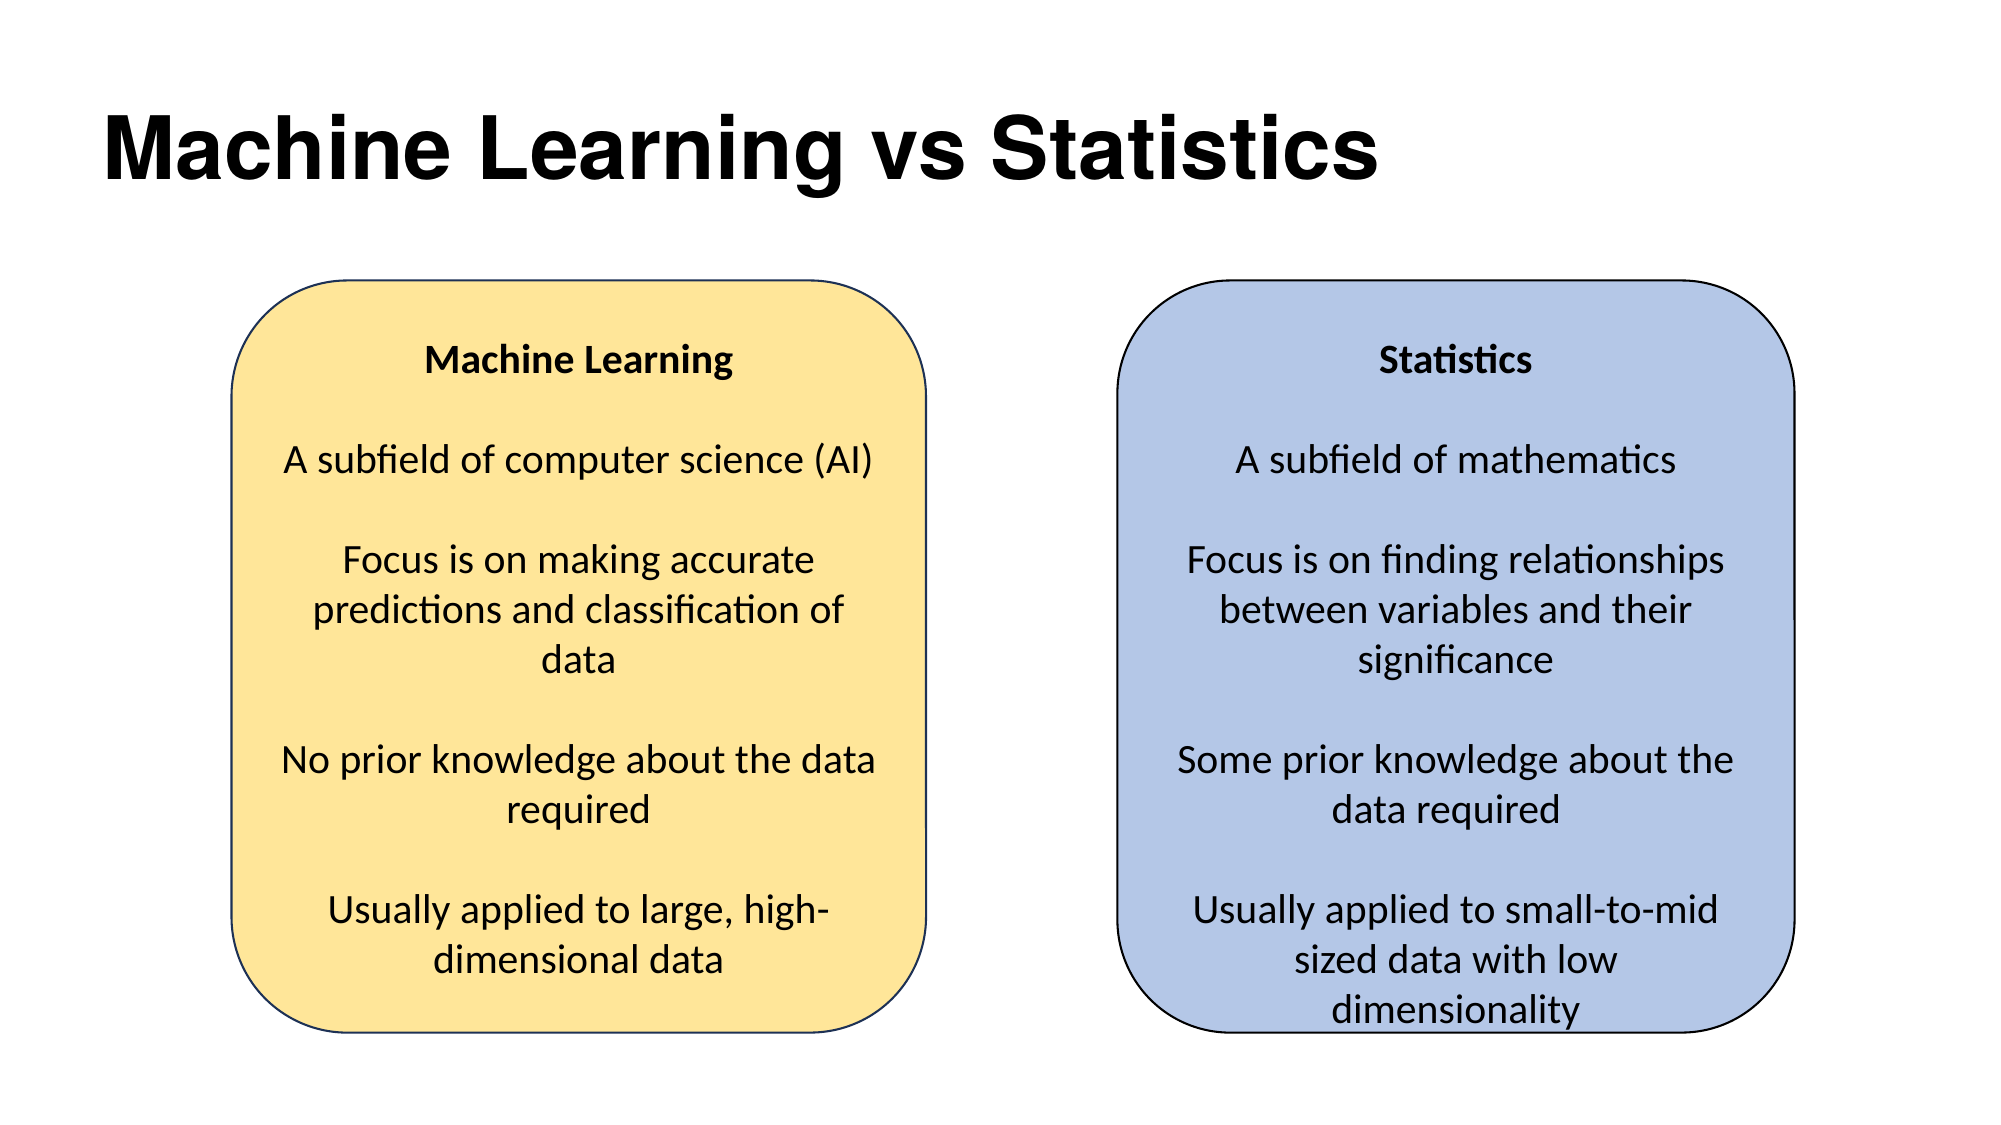

# Machine Learning vs Statistics
Machine Learning

A subfield of computer science (AI)

Focus is on making accurate predictions and classification of data

No prior knowledge about the data required

Usually applied to large, high-dimensional data

Statistics

A subfield of mathematics

Focus is on finding relationships between variables and their significance

Some prior knowledge about the data required

Usually applied to small-to-mid sized data with low dimensionality